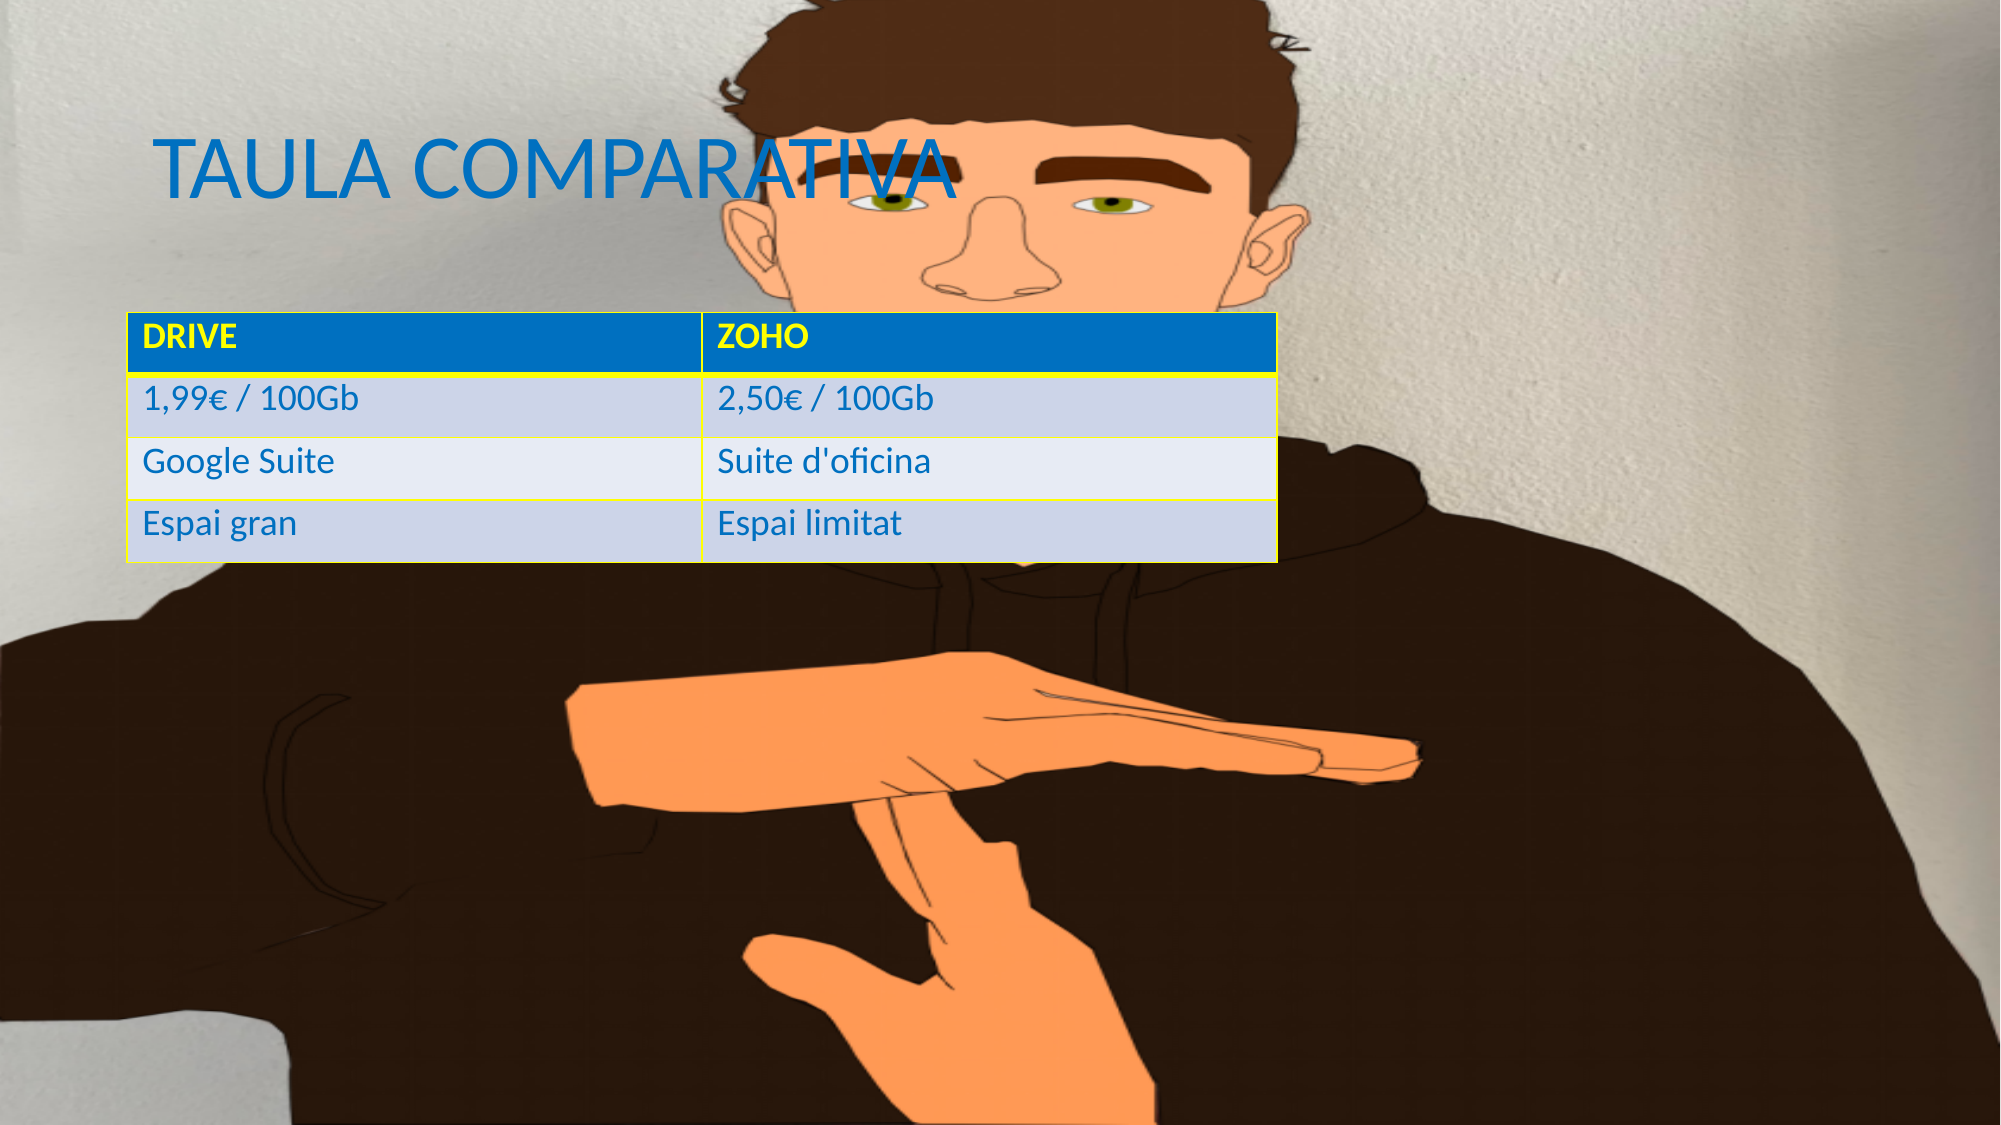

# TAULA COMPARATIVA
| DRIVE | ZOHO |
| --- | --- |
| 1,99€ / 100Gb | 2,50€ / 100Gb |
| Google Suite | Suite d'oficina |
| Espai gran | Espai limitat |